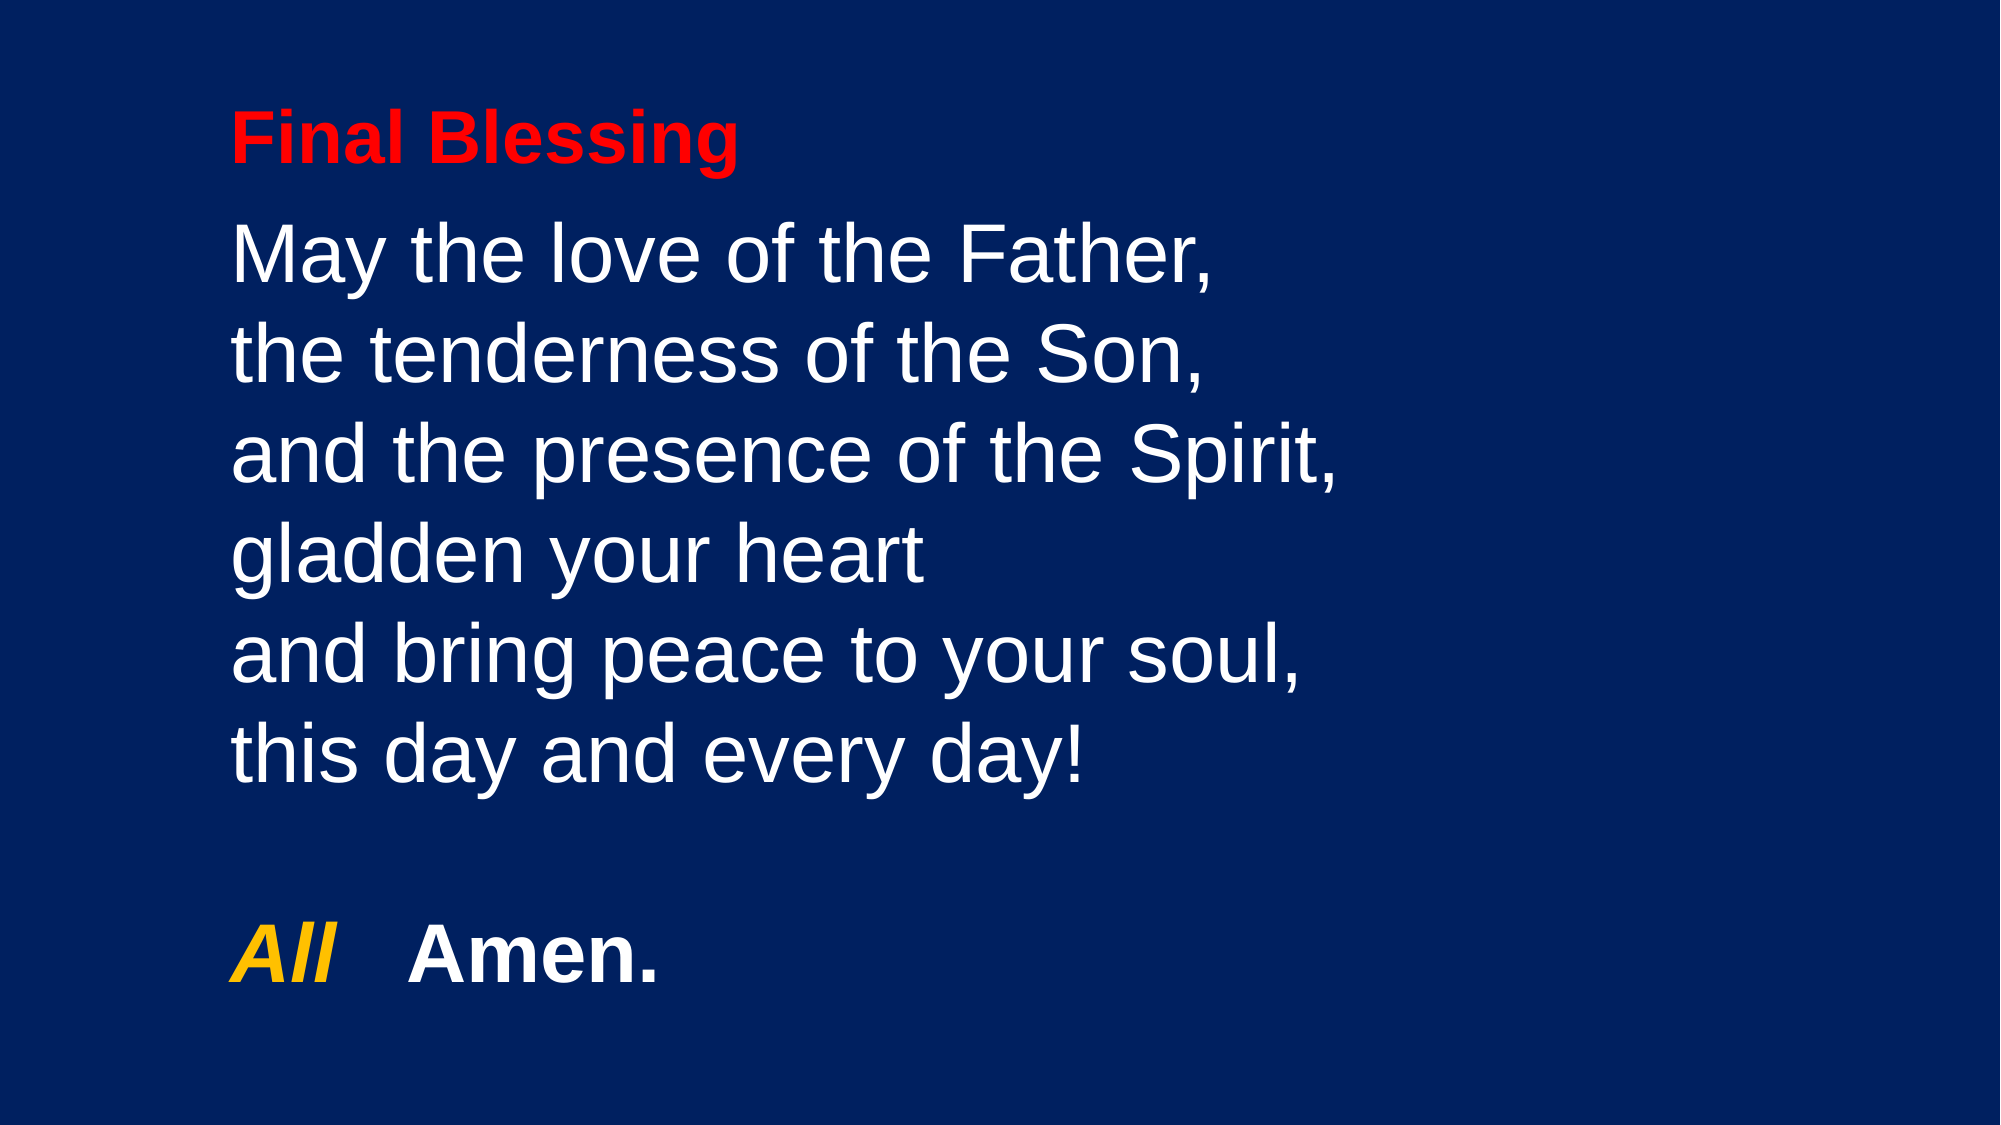

Final Blessing
May the love of the Father,
the tenderness of the Son,
and the presence of the Spirit,
gladden your heart
and bring peace to your soul,
this day and every day!

All   Amen.